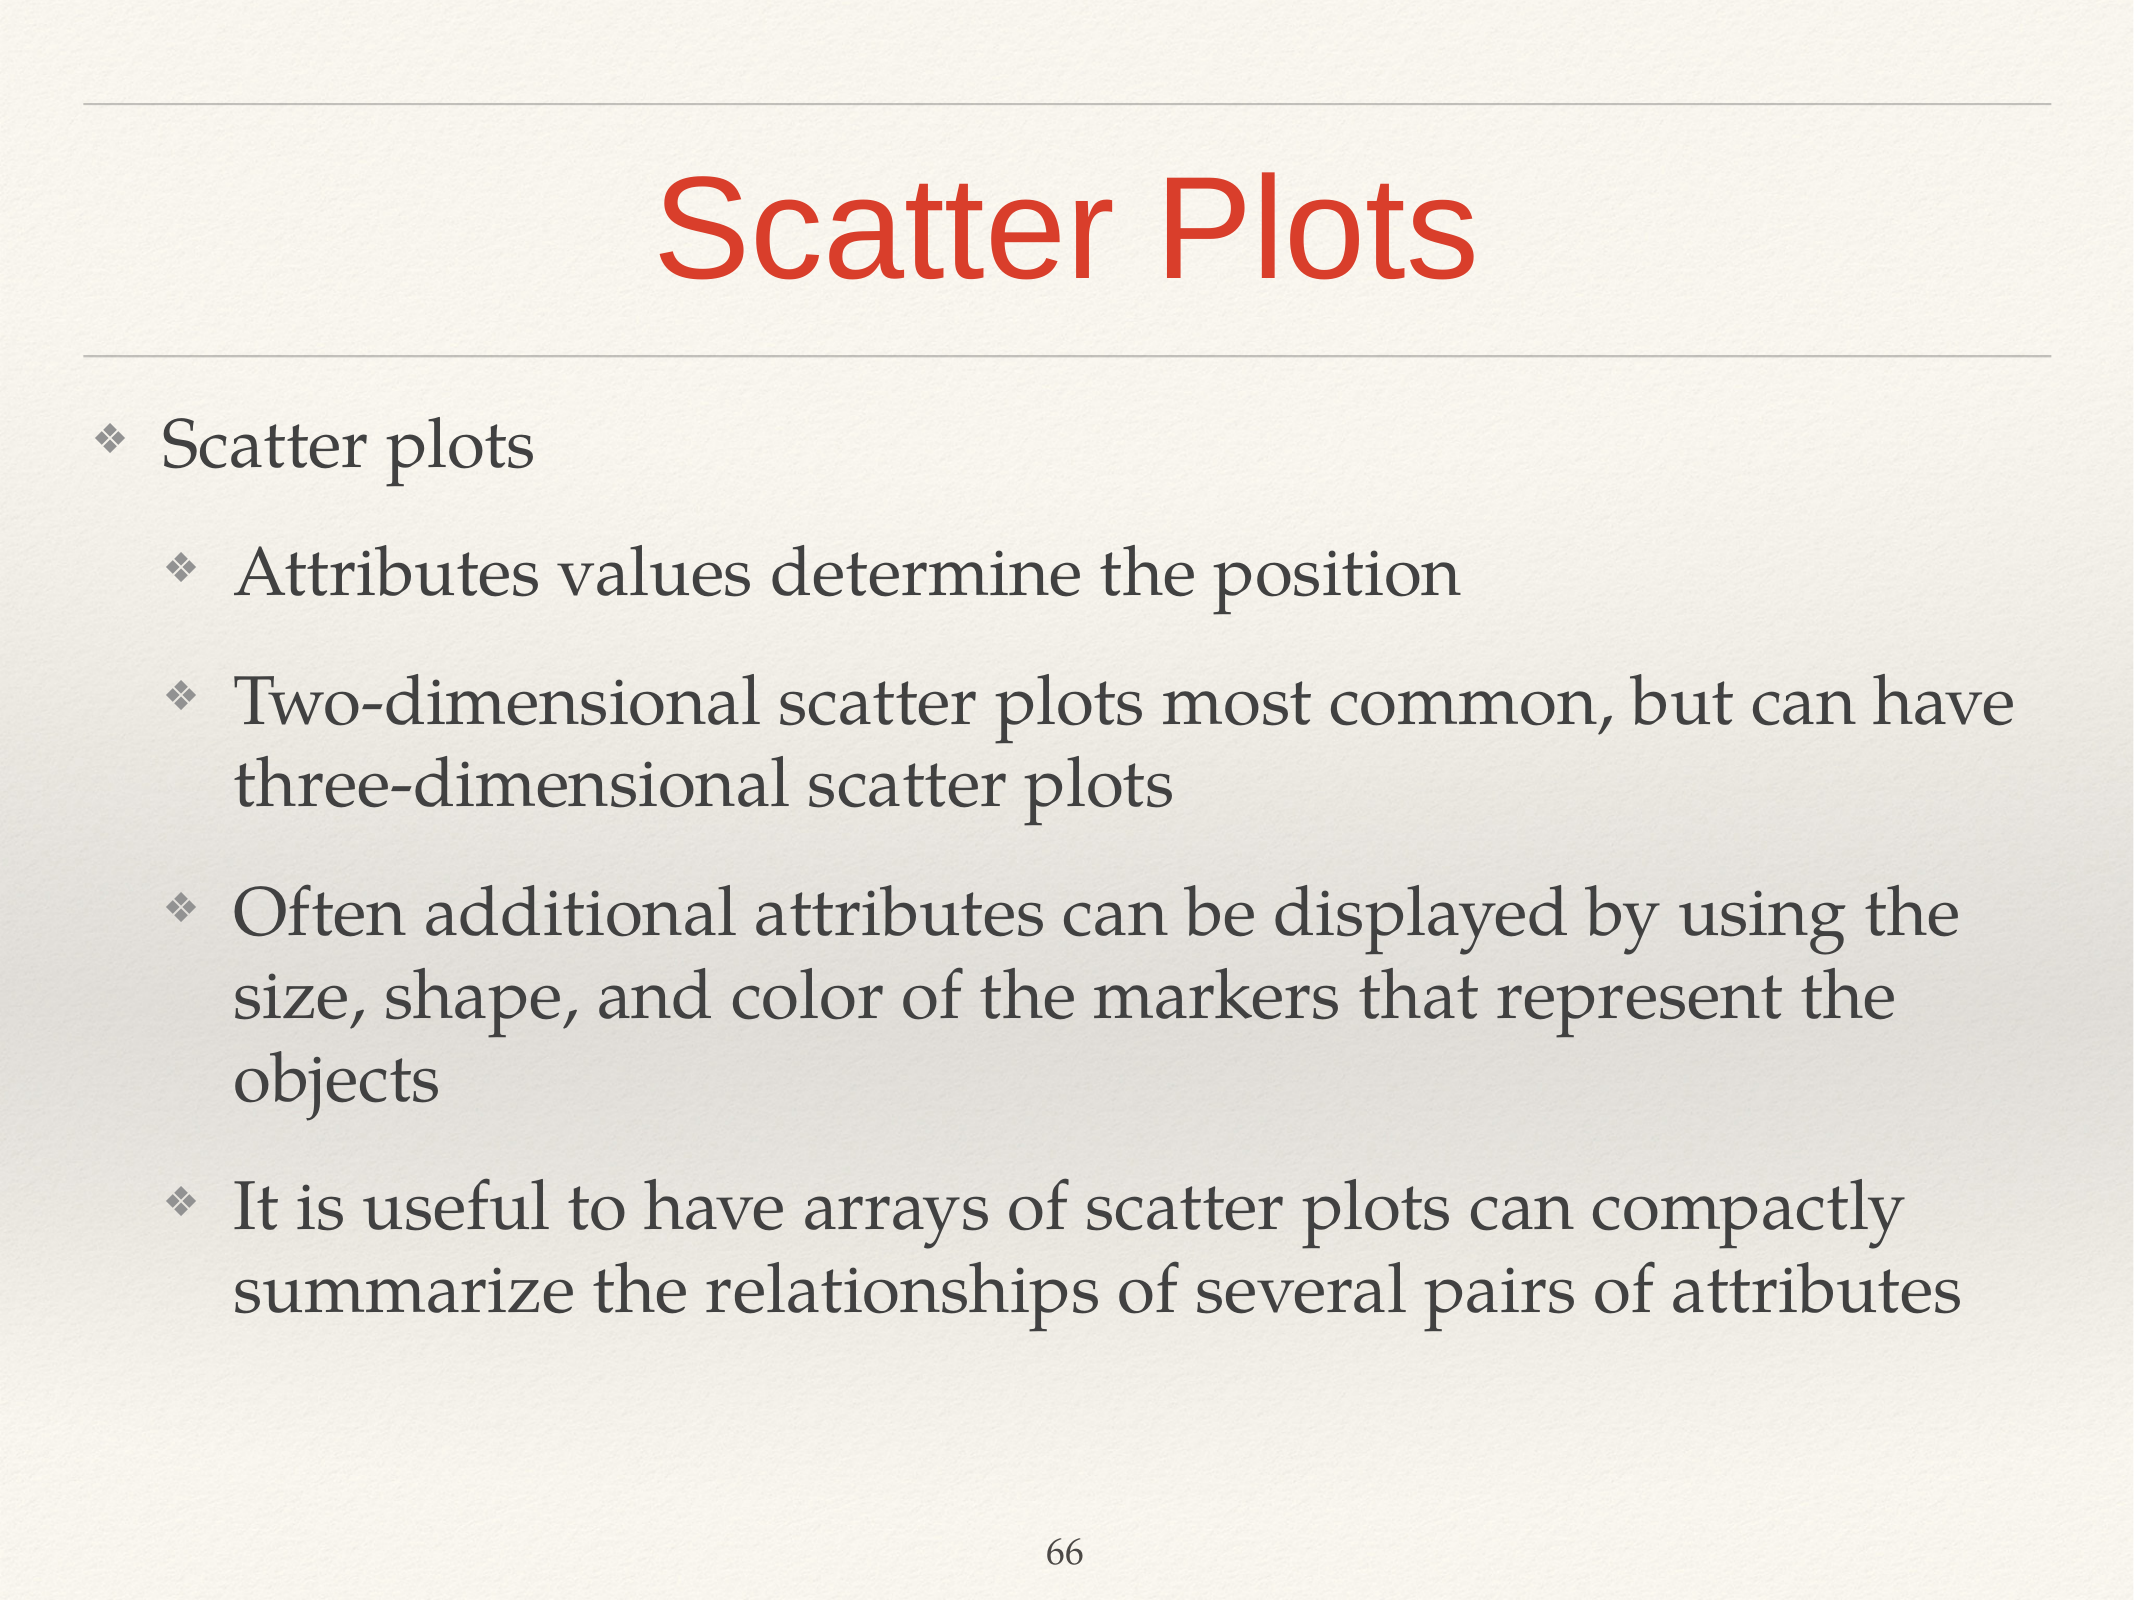

# Scatter Plots
Scatter plots
Attributes values determine the position
Two-dimensional scatter plots most common, but can have three-dimensional scatter plots
Often additional attributes can be displayed by using the size, shape, and color of the markers that represent the objects
It is useful to have arrays of scatter plots can compactly summarize the relationships of several pairs of attributes
66